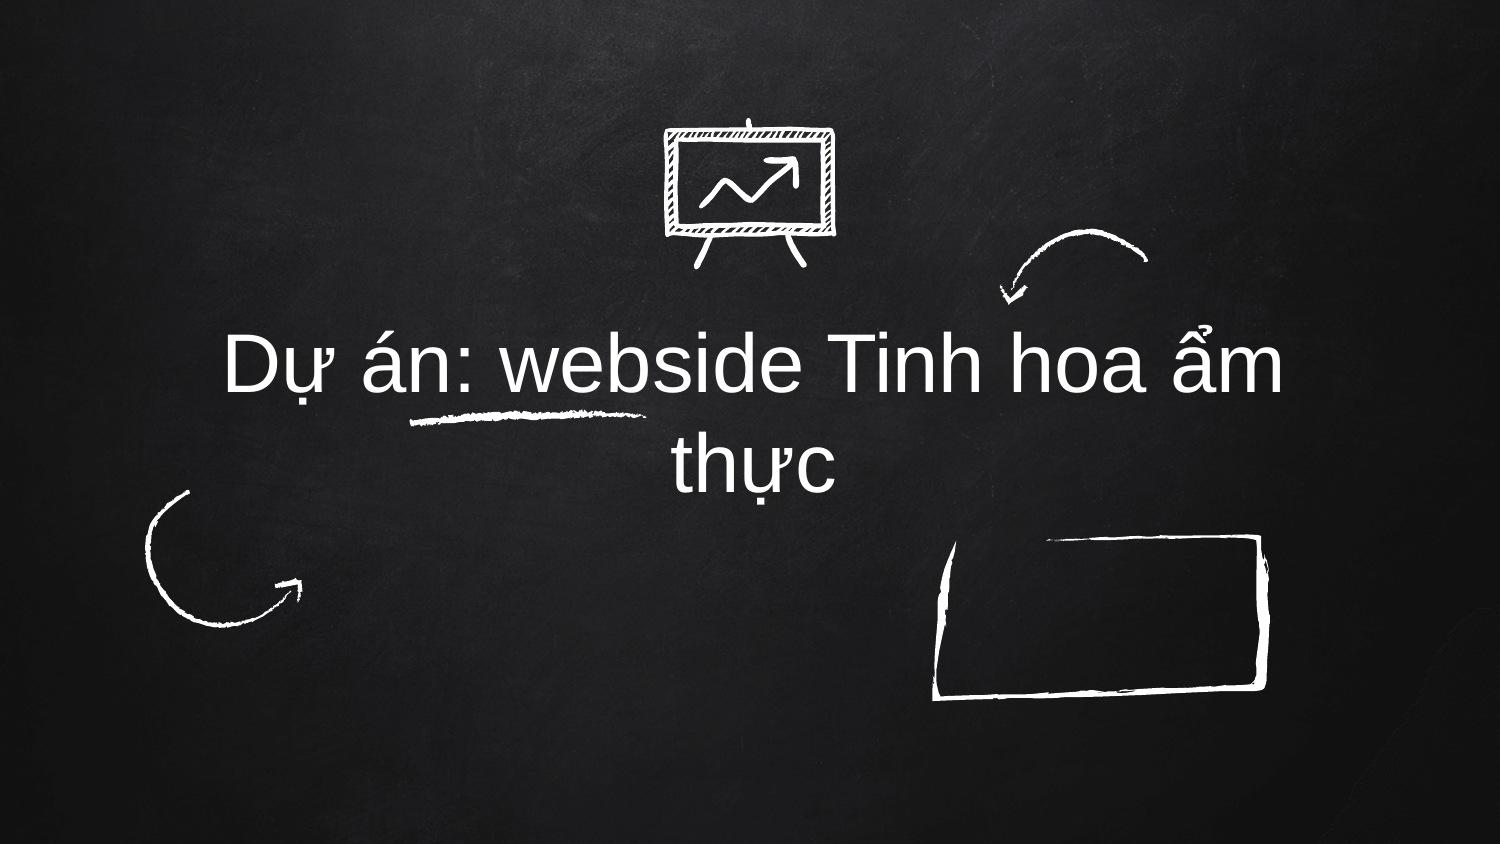

# Dự án: webside Tinh hoa ẩm thực